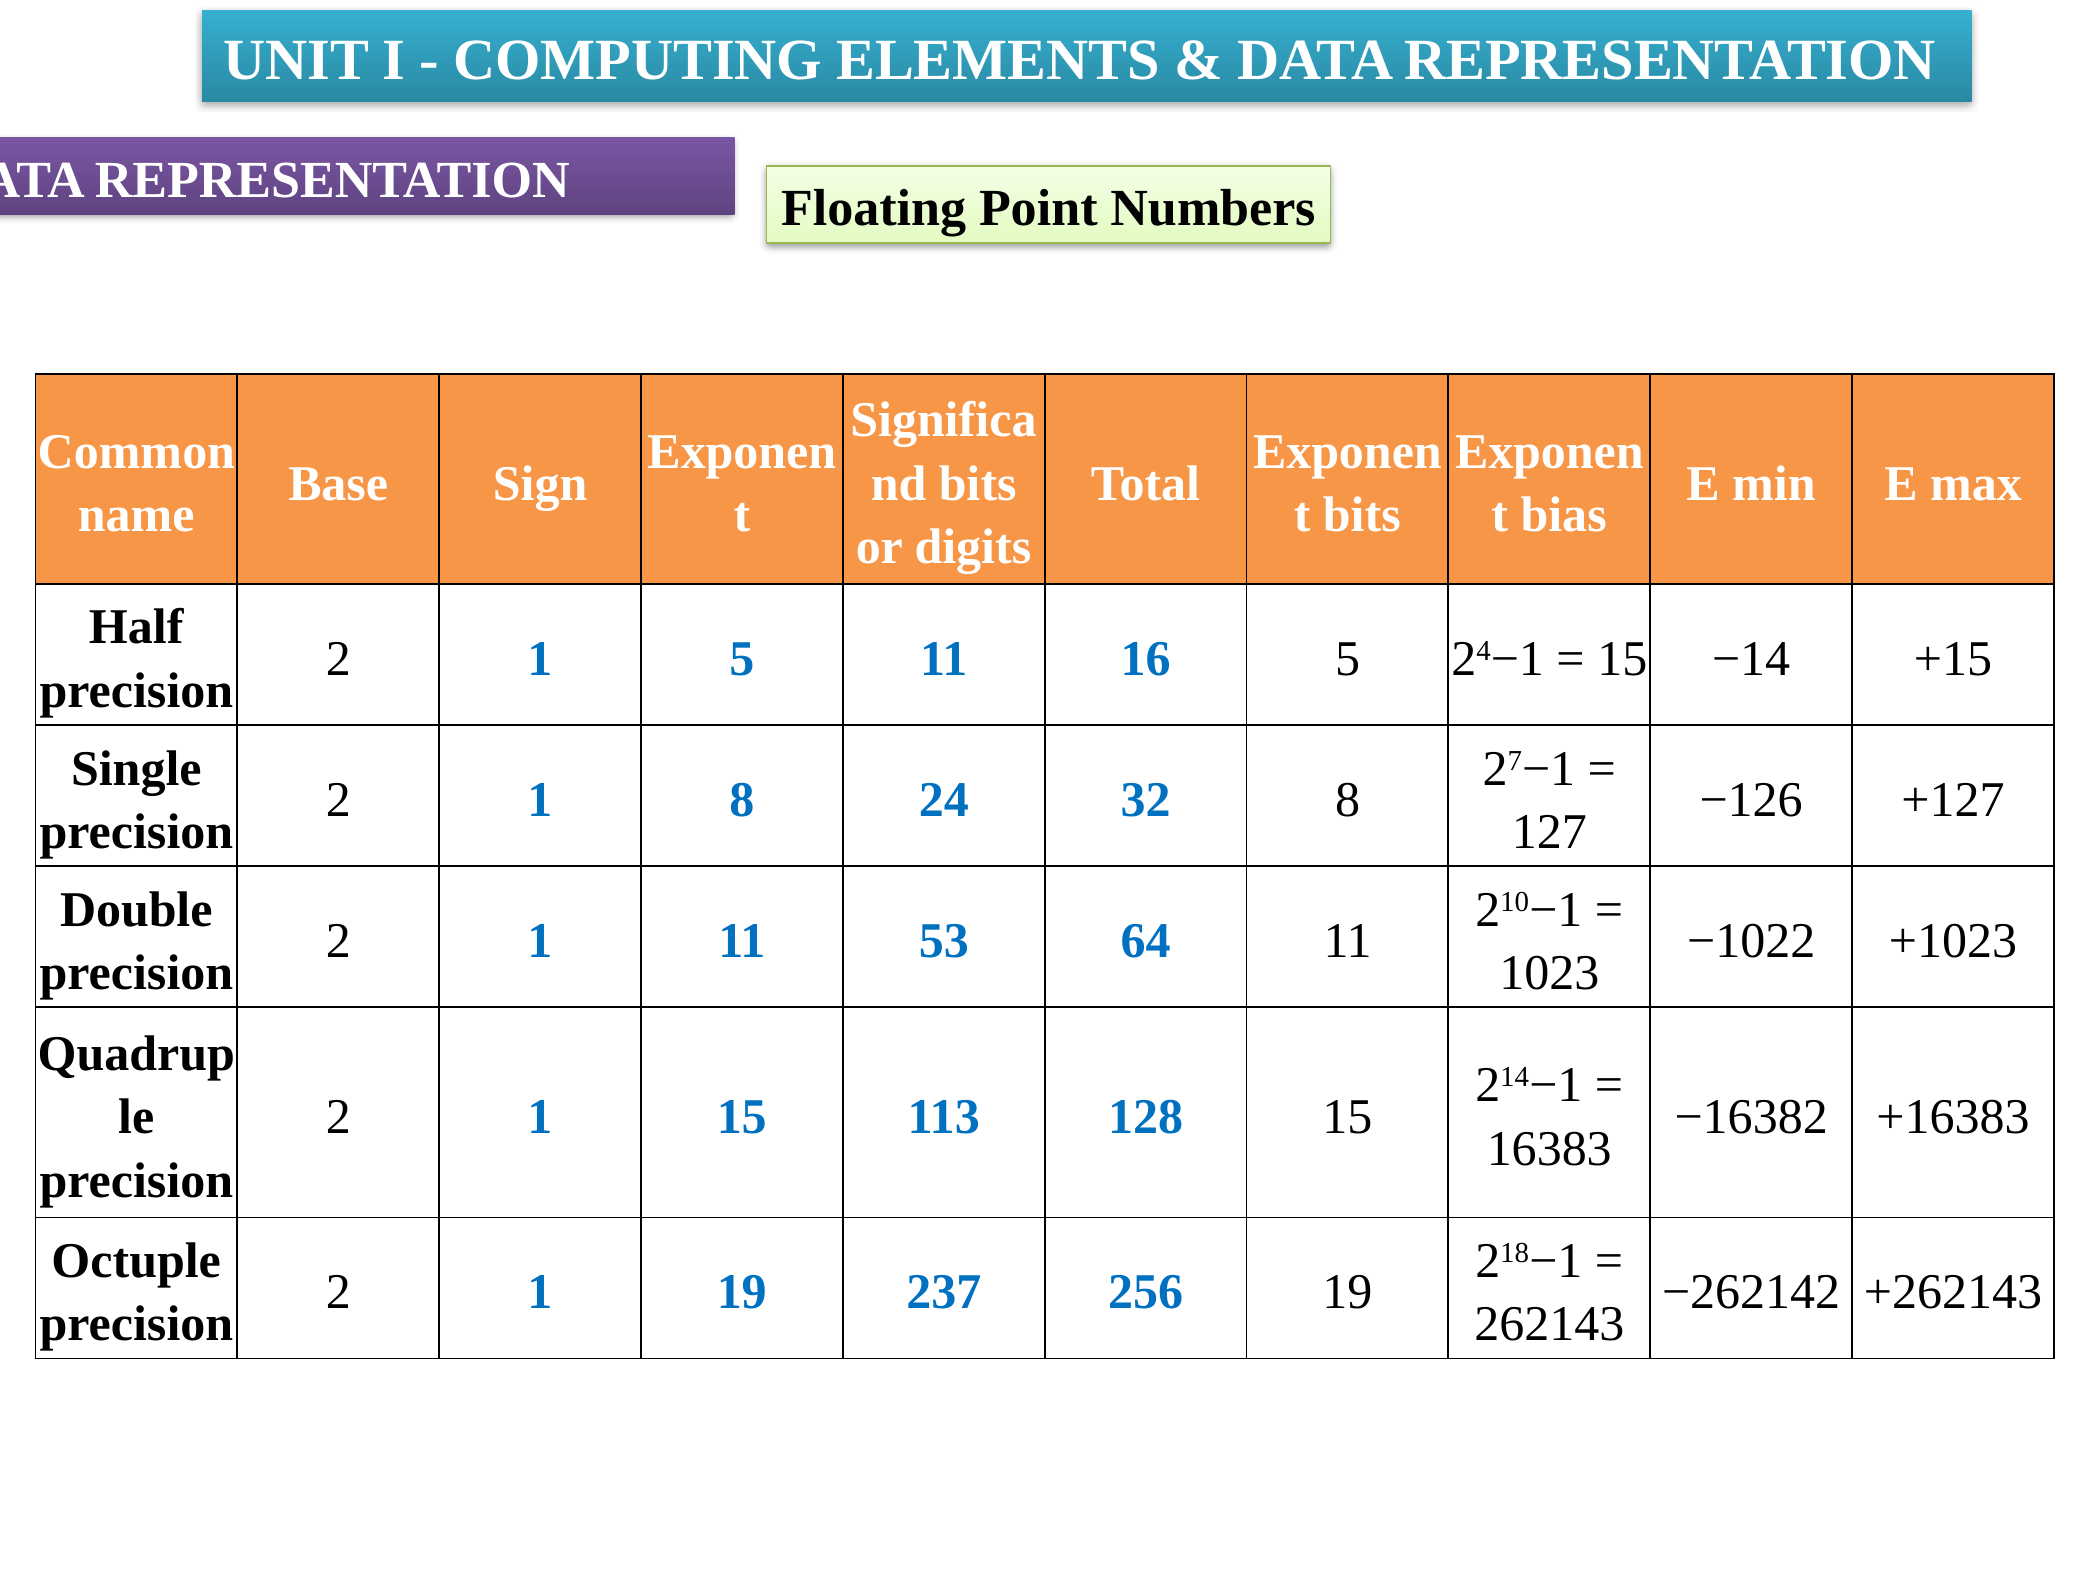

UNIT I - COMPUTING ELEMENTS & DATA REPRESENTATION
DATA REPRESENTATION
Floating Point Numbers
| Common name | Base | Sign | Exponent | Significand bits or digits | Total | Exponent bits | Exponent bias | E min | E max |
| --- | --- | --- | --- | --- | --- | --- | --- | --- | --- |
| Half precision | 2 | 1 | 5 | 11 | 16 | 5 | 24−1 = 15 | −14 | +15 |
| Single precision | 2 | 1 | 8 | 24 | 32 | 8 | 27−1 = 127 | −126 | +127 |
| Double precision | 2 | 1 | 11 | 53 | 64 | 11 | 210−1 = 1023 | −1022 | +1023 |
| Quadruple precision | 2 | 1 | 15 | 113 | 128 | 15 | 214−1 = 16383 | −16382 | +16383 |
| Octuple precision | 2 | 1 | 19 | 237 | 256 | 19 | 218−1 = 262143 | −262142 | +262143 |